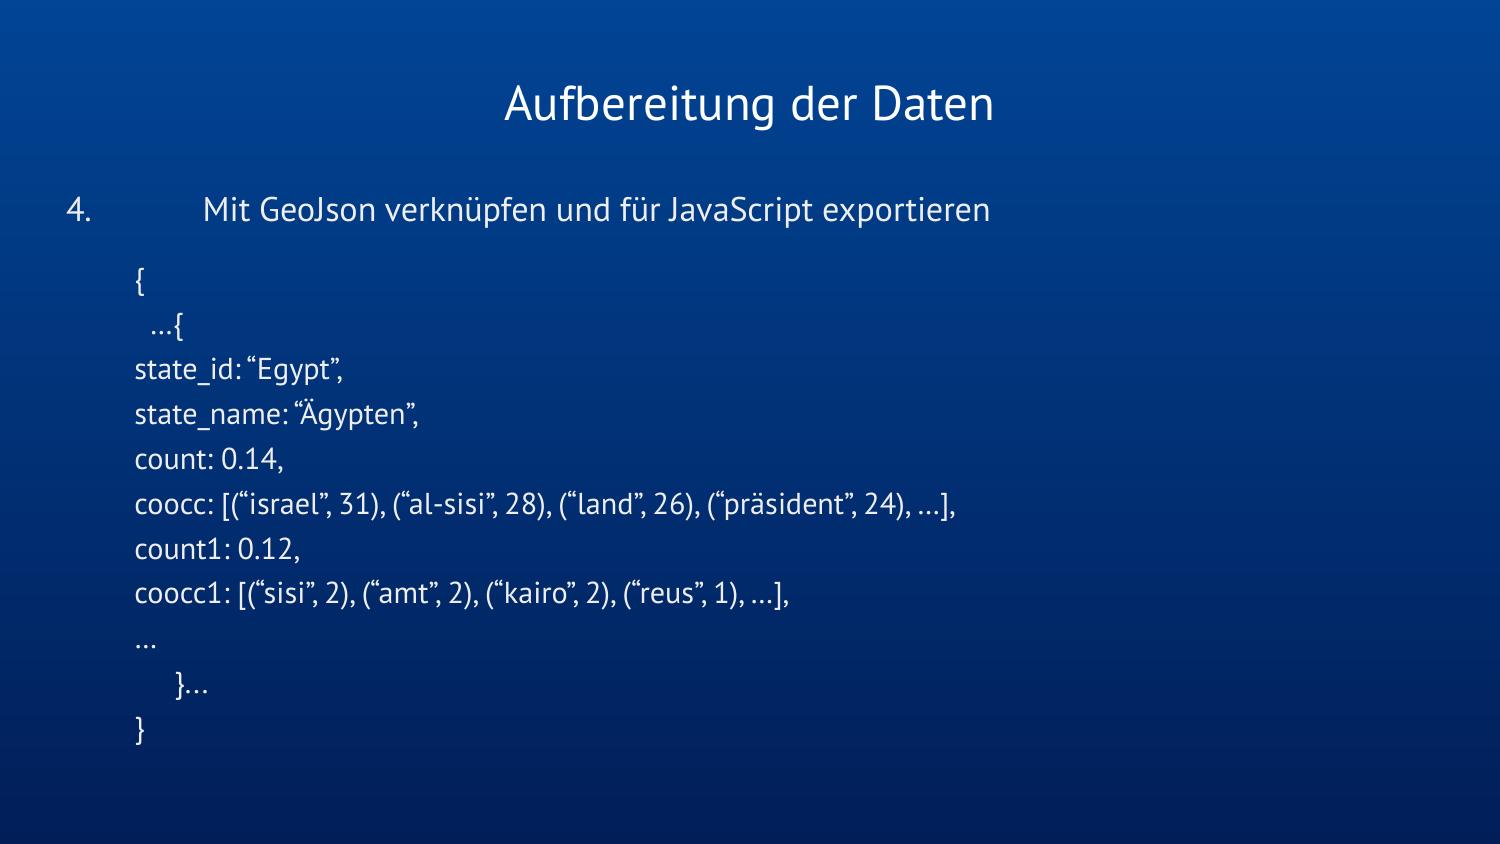

# Aufbereitung der Daten

4.	Mit GeoJson verknüpfen und für JavaScript exportieren
{
  …{
	state_id: “Egypt”,
	state_name: “Ägypten”,
	count: 0.14,
	coocc: [(“israel”, 31), (“al-sisi”, 28), (“land”, 26), (“präsident”, 24), …],
	count1: 0.12,
	coocc1: [(“sisi”, 2), (“amt”, 2), (“kairo”, 2), (“reus”, 1), …],
	…
     }...
}